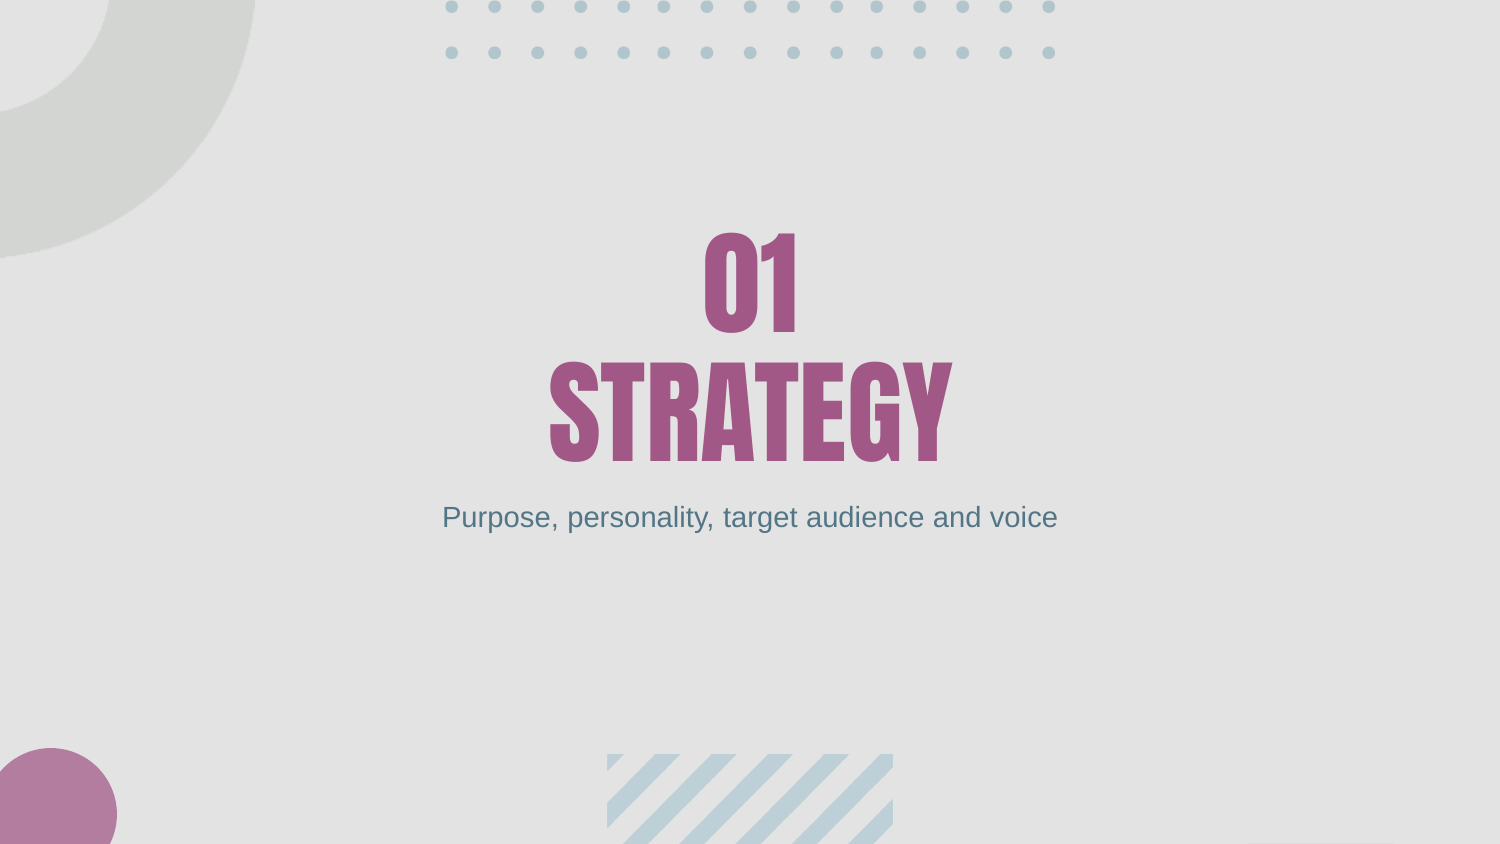

01
# STRATEGY
Purpose, personality, target audience and voice